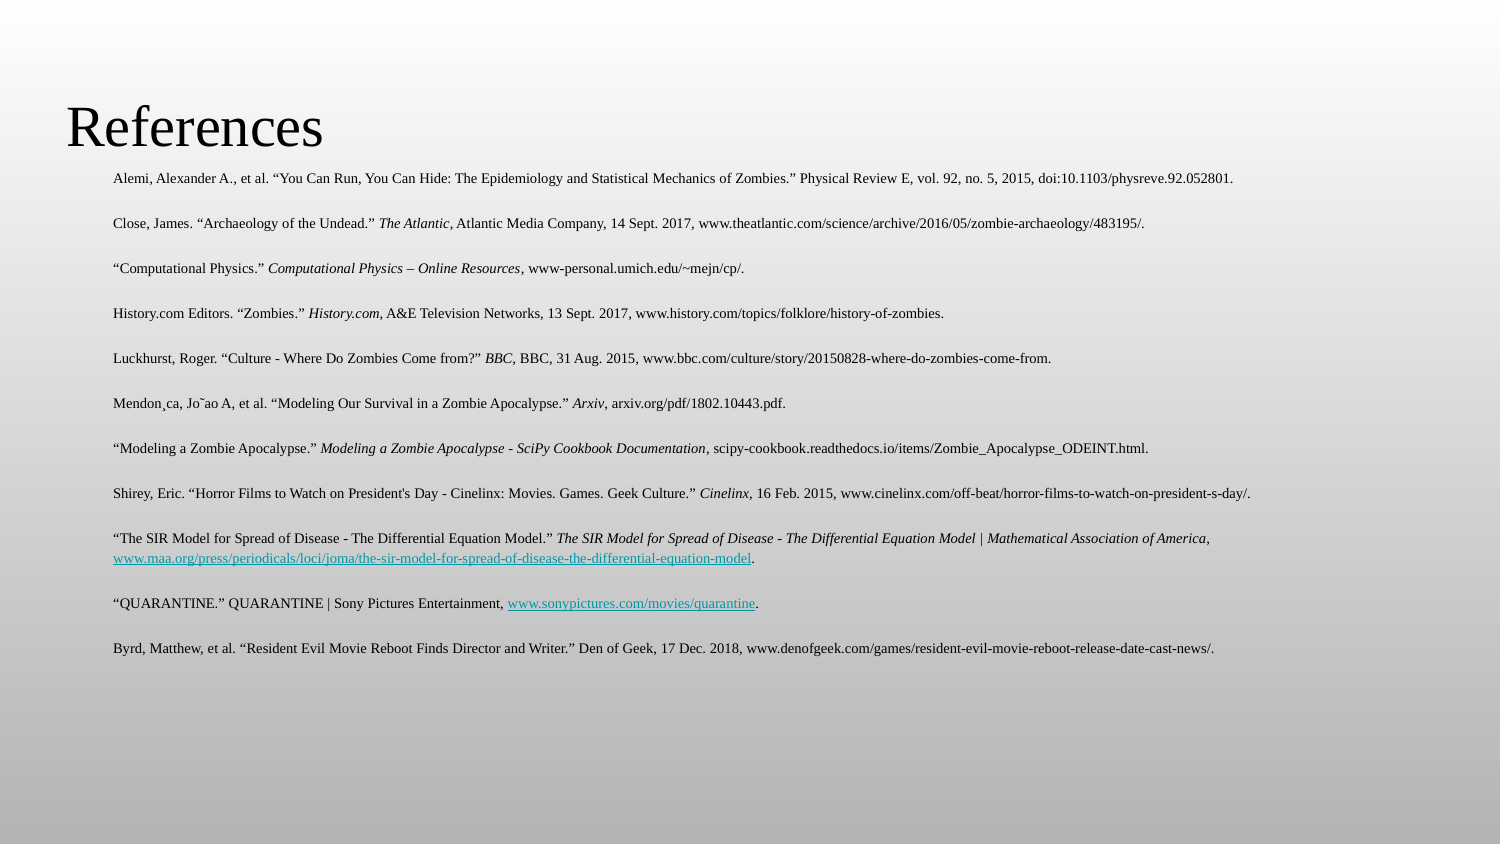

# References
Alemi, Alexander A., et al. “You Can Run, You Can Hide: The Epidemiology and Statistical Mechanics of Zombies.” Physical Review E, vol. 92, no. 5, 2015, doi:10.1103/physreve.92.052801.
Close, James. “Archaeology of the Undead.” The Atlantic, Atlantic Media Company, 14 Sept. 2017, www.theatlantic.com/science/archive/2016/05/zombie-archaeology/483195/.
“Computational Physics.” Computational Physics – Online Resources, www-personal.umich.edu/~mejn/cp/.
History.com Editors. “Zombies.” History.com, A&E Television Networks, 13 Sept. 2017, www.history.com/topics/folklore/history-of-zombies.
Luckhurst, Roger. “Culture - Where Do Zombies Come from?” BBC, BBC, 31 Aug. 2015, www.bbc.com/culture/story/20150828-where-do-zombies-come-from.
Mendon¸ca, Jo˜ao A, et al. “Modeling Our Survival in a Zombie Apocalypse.” Arxiv, arxiv.org/pdf/1802.10443.pdf.
“Modeling a Zombie Apocalypse.” Modeling a Zombie Apocalypse - SciPy Cookbook Documentation, scipy-cookbook.readthedocs.io/items/Zombie_Apocalypse_ODEINT.html.
Shirey, Eric. “Horror Films to Watch on President's Day - Cinelinx: Movies. Games. Geek Culture.” Cinelinx, 16 Feb. 2015, www.cinelinx.com/off-beat/horror-films-to-watch-on-president-s-day/.
“The SIR Model for Spread of Disease - The Differential Equation Model.” The SIR Model for Spread of Disease - The Differential Equation Model | Mathematical Association of America, www.maa.org/press/periodicals/loci/joma/the-sir-model-for-spread-of-disease-the-differential-equation-model.
“QUARANTINE.” QUARANTINE | Sony Pictures Entertainment, www.sonypictures.com/movies/quarantine.
Byrd, Matthew, et al. “Resident Evil Movie Reboot Finds Director and Writer.” Den of Geek, 17 Dec. 2018, www.denofgeek.com/games/resident-evil-movie-reboot-release-date-cast-news/.